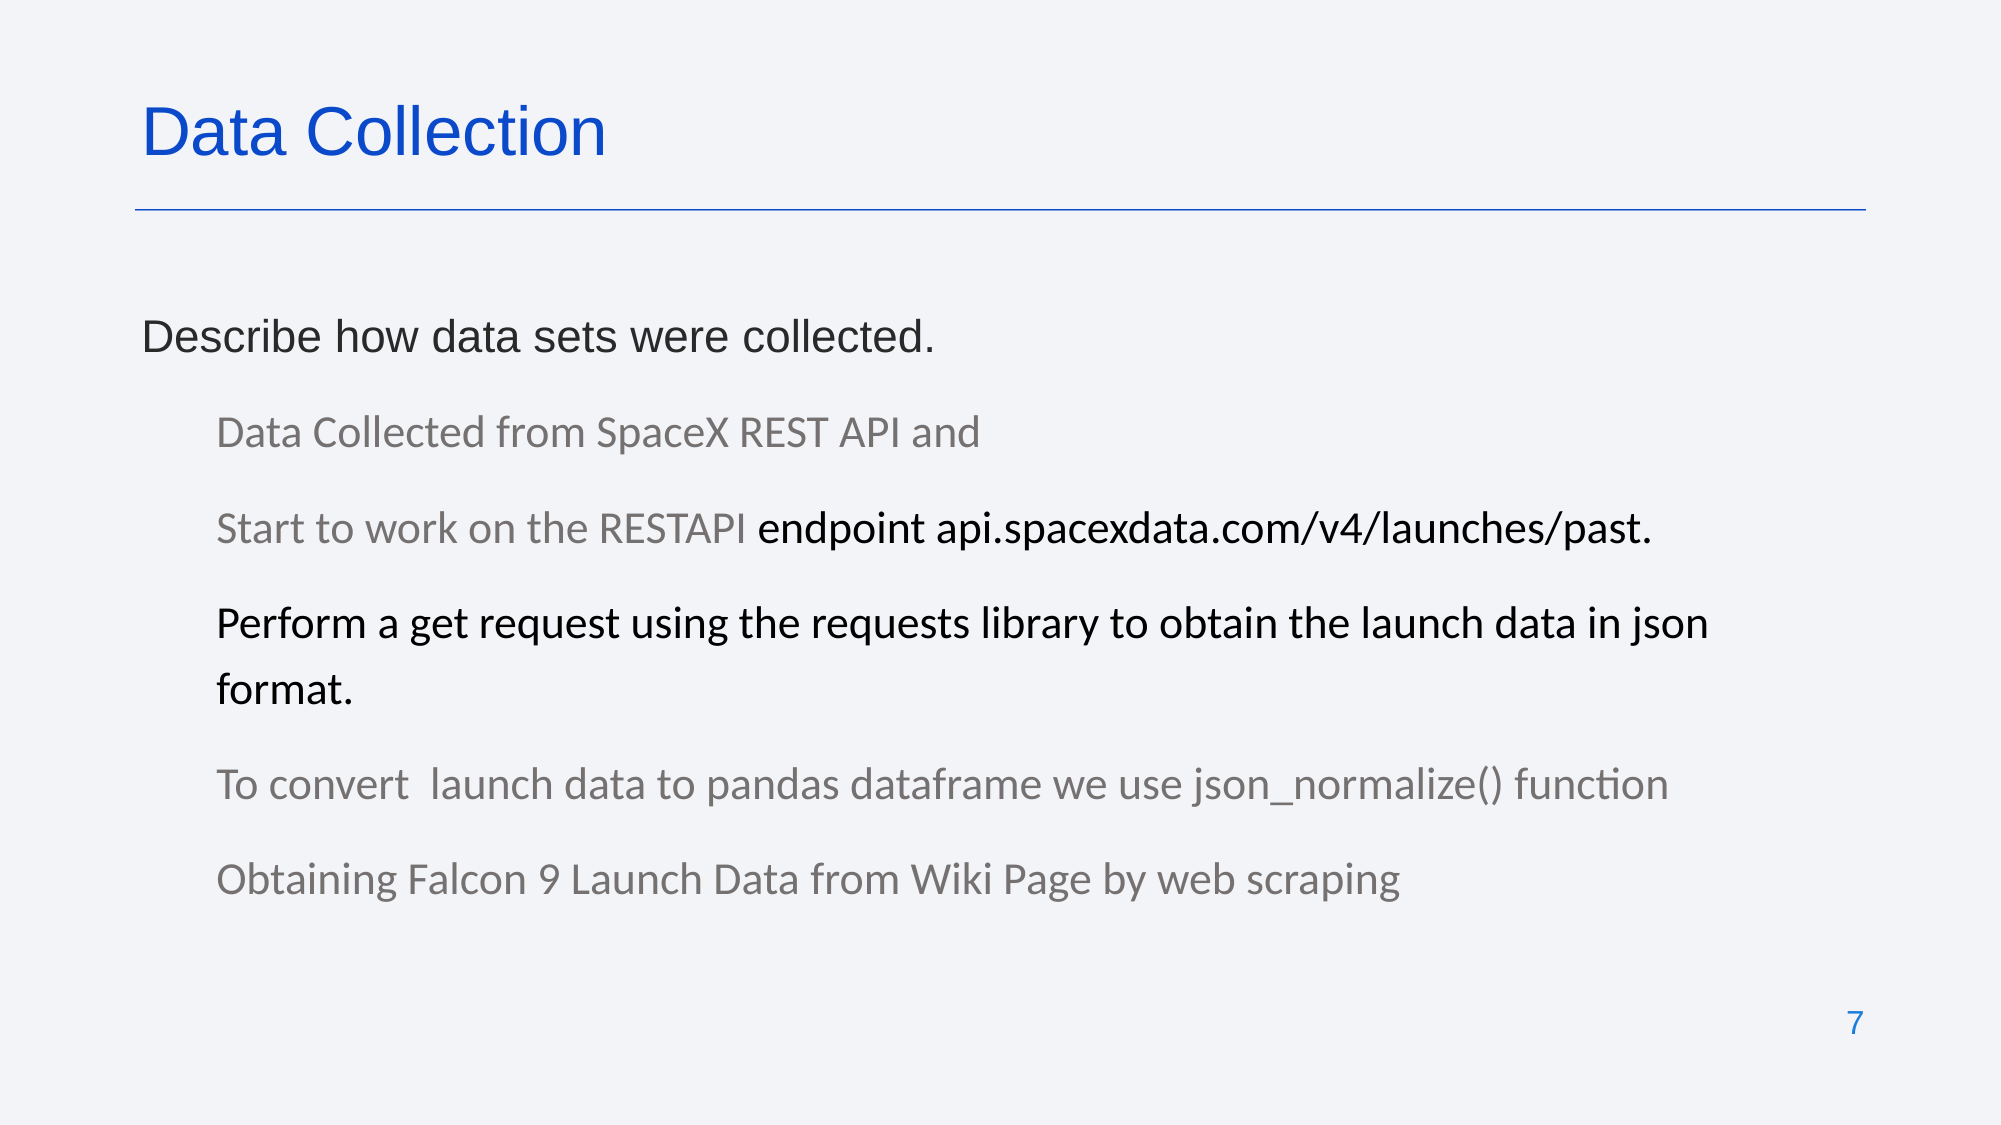

Data Collection
Describe how data sets were collected.
Data Collected from SpaceX REST API and
Start to work on the RESTAPI endpoint api.spacexdata.com/v4/launches/past.
Perform a get request using the requests library to obtain the launch data in json format.
To convert  launch data to pandas dataframe we use json_normalize() function
Obtaining Falcon 9 Launch Data from Wiki Page by web scraping

You need to present your data collection process use key phrases and flowcharts

7